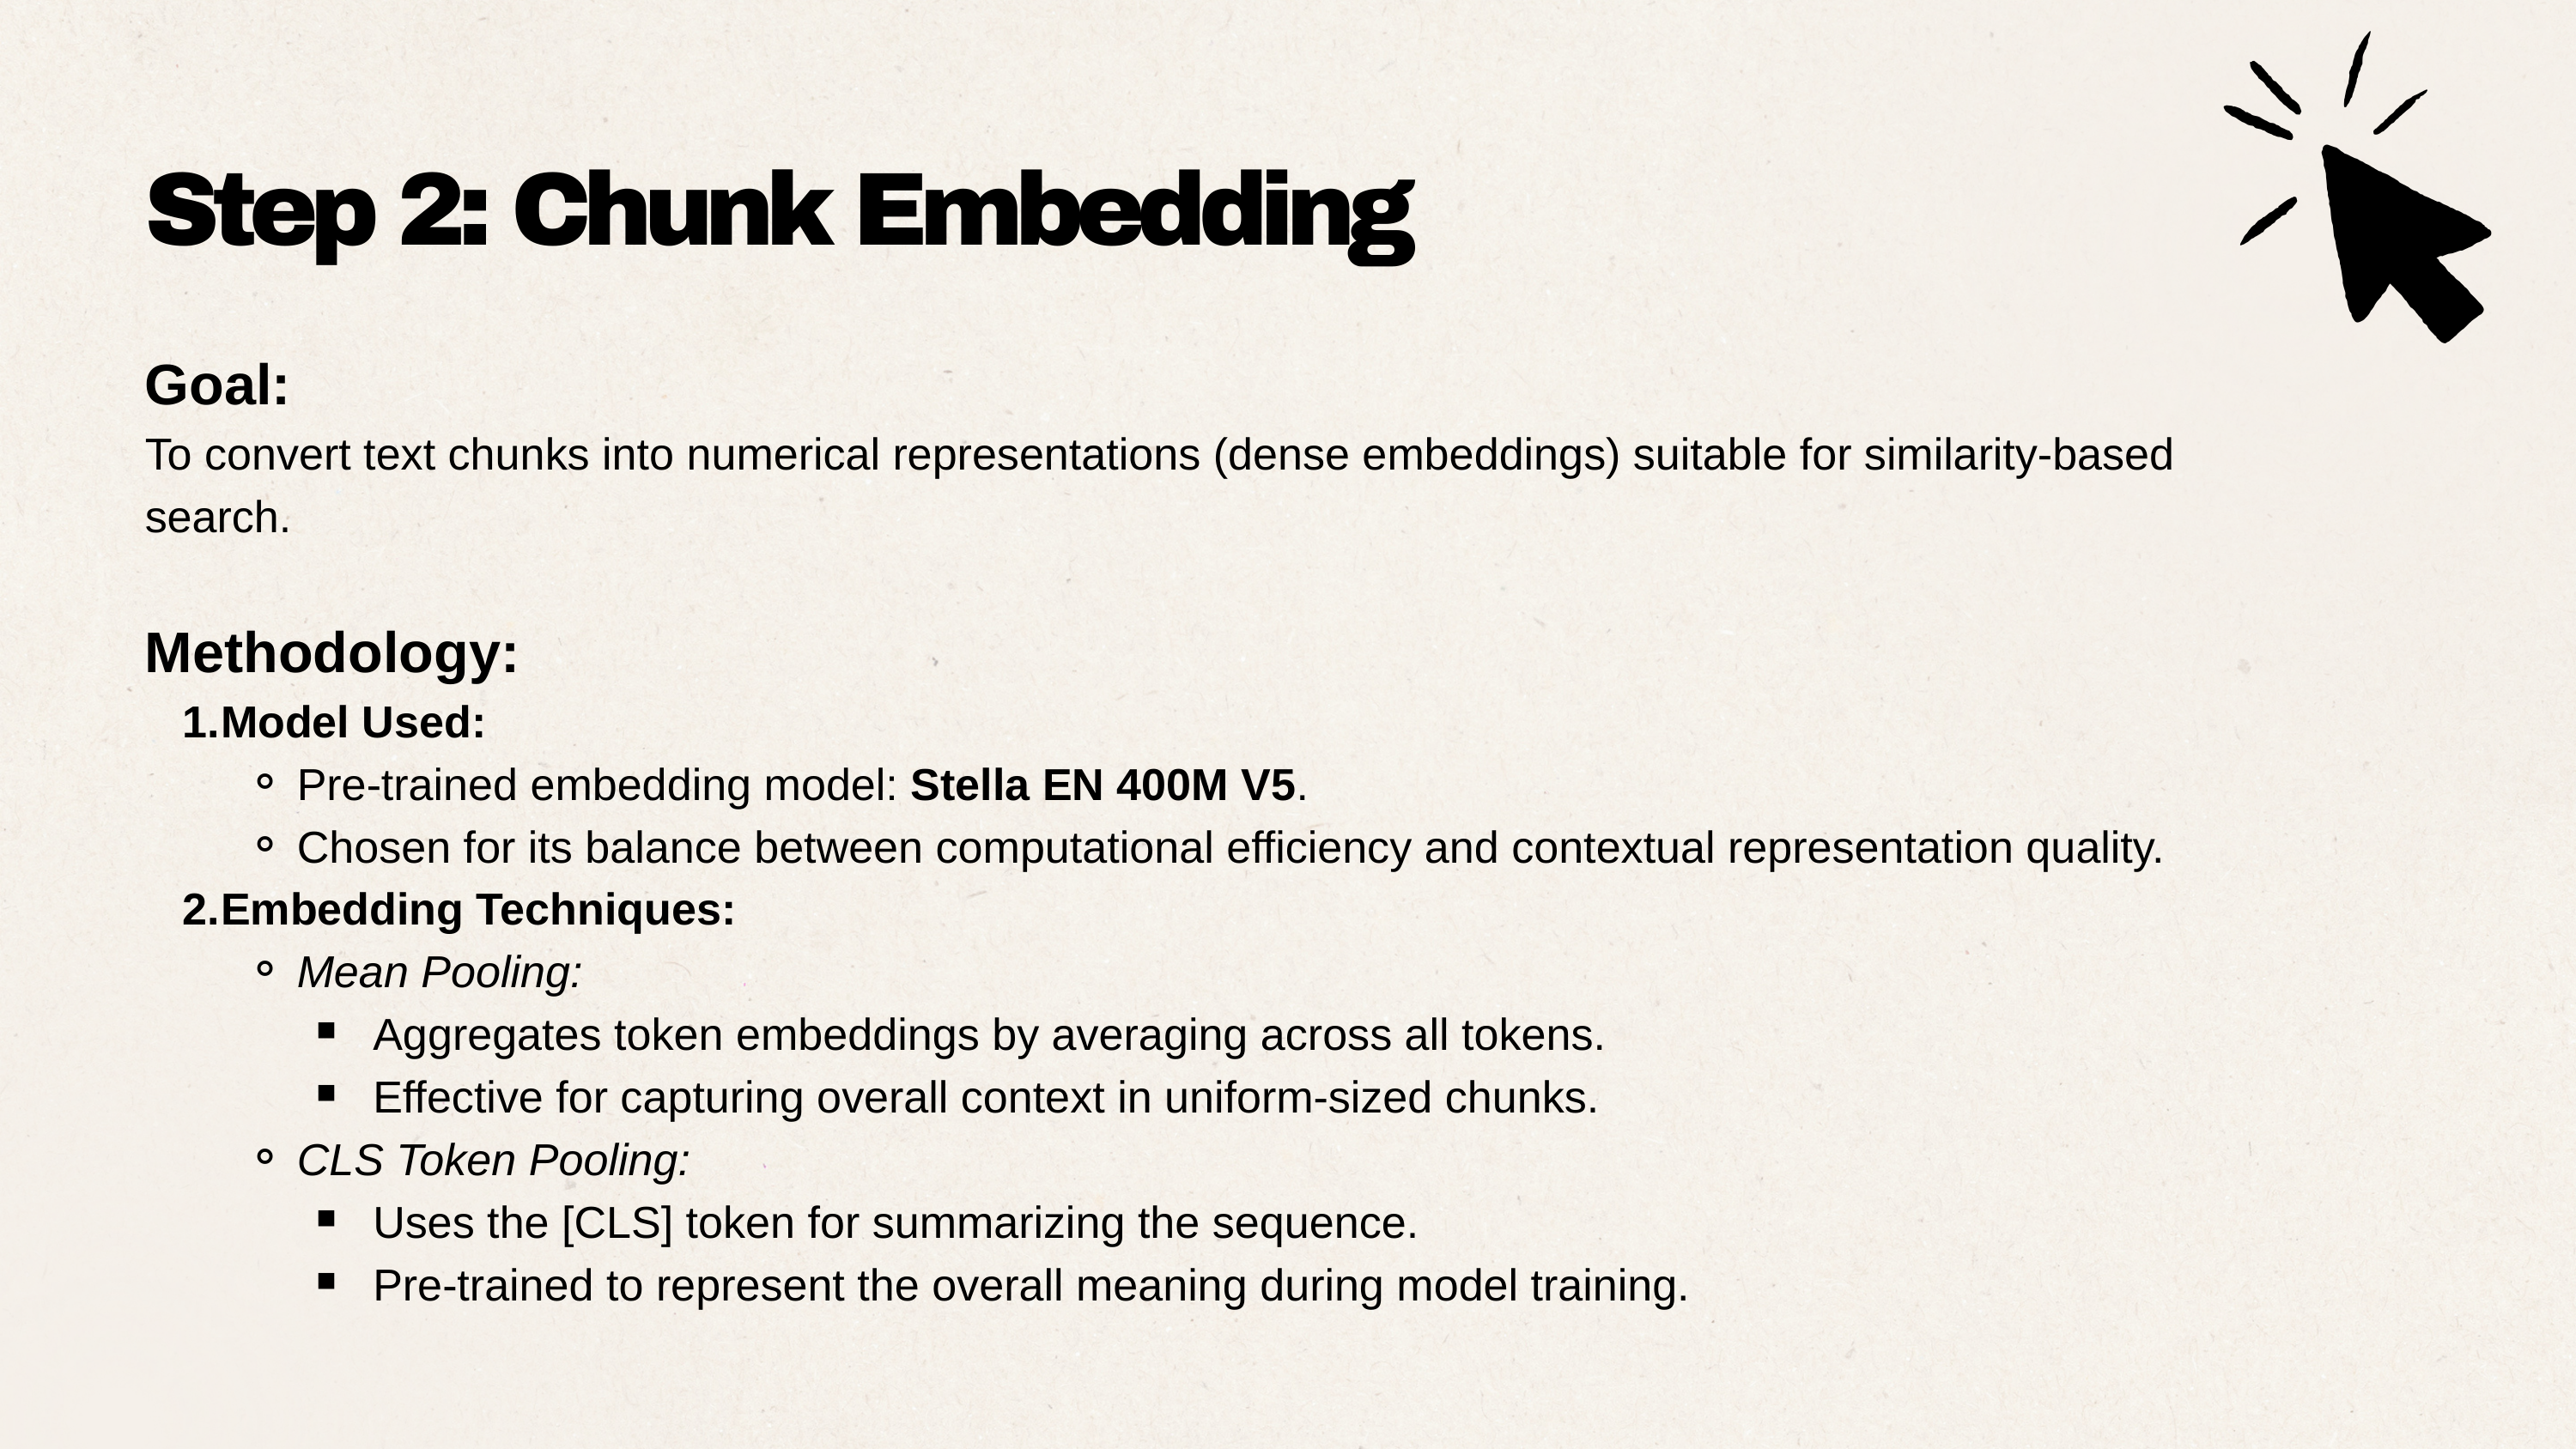

Step 2: Chunk Embedding
Goal:
To convert text chunks into numerical representations (dense embeddings) suitable for similarity-based search.

Methodology:
Model Used:
Pre-trained embedding model: Stella EN 400M V5.
Chosen for its balance between computational efficiency and contextual representation quality.
Embedding Techniques:
Mean Pooling:
Aggregates token embeddings by averaging across all tokens.
Effective for capturing overall context in uniform-sized chunks.
CLS Token Pooling:
Uses the [CLS] token for summarizing the sequence.
Pre-trained to represent the overall meaning during model training.